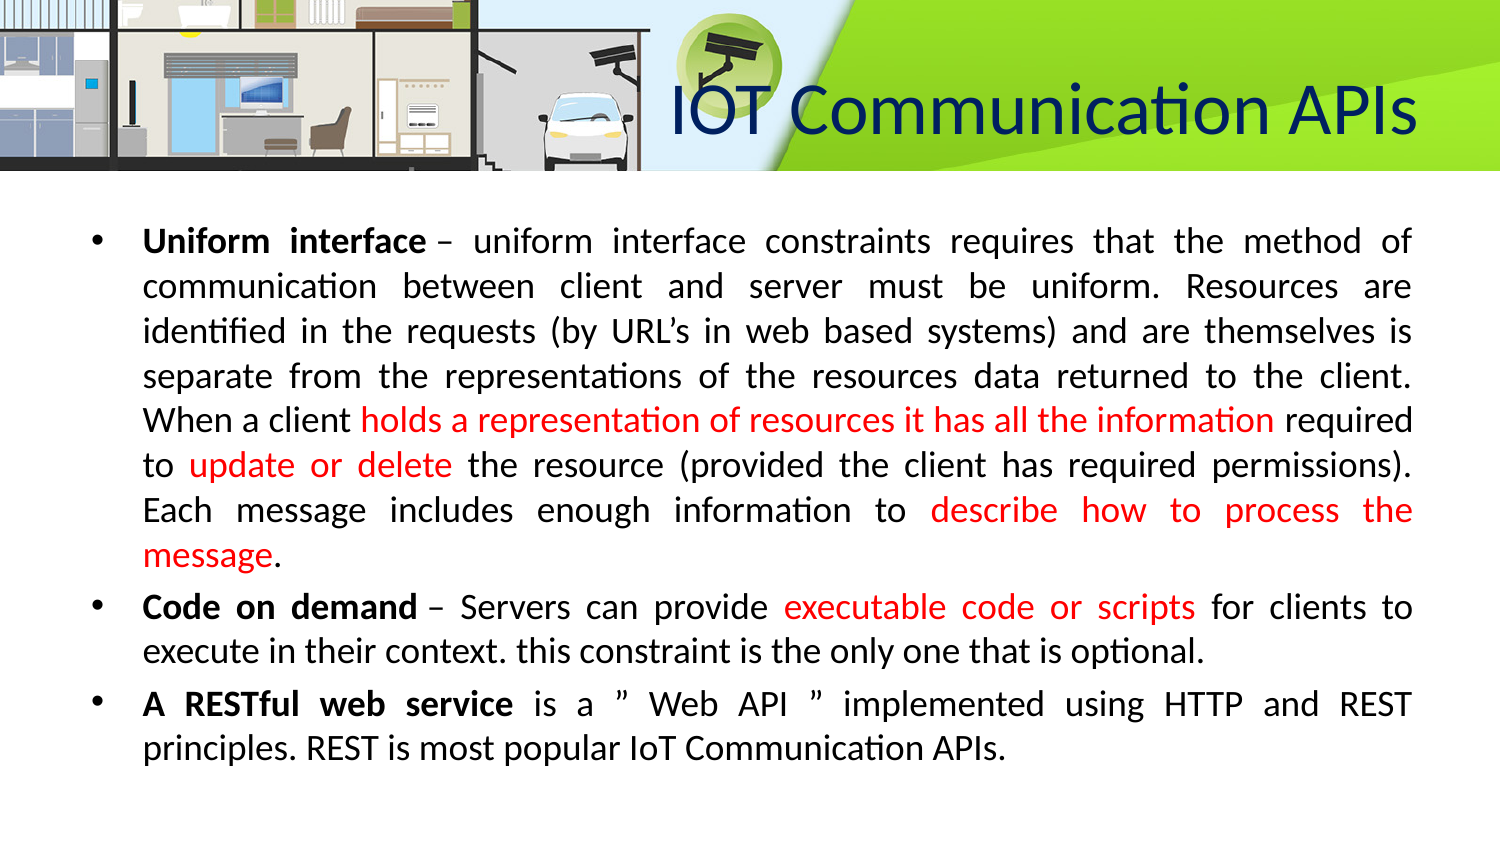

# IOT Communication APIs
Uniform interface – uniform interface constraints requires that the method of communication between client and server must be uniform. Resources are identified in the requests (by URL’s in web based systems) and are themselves is separate from the representations of the resources data returned to the client. When a client holds a representation of resources it has all the information required to update or delete the resource (provided the client has required permissions). Each message includes enough information to describe how to process the message.
Code on demand – Servers can provide executable code or scripts for clients to execute in their context. this constraint is the only one that is optional.
A RESTful web service is a ” Web API ” implemented using HTTP and REST principles. REST is most popular IoT Communication APIs.